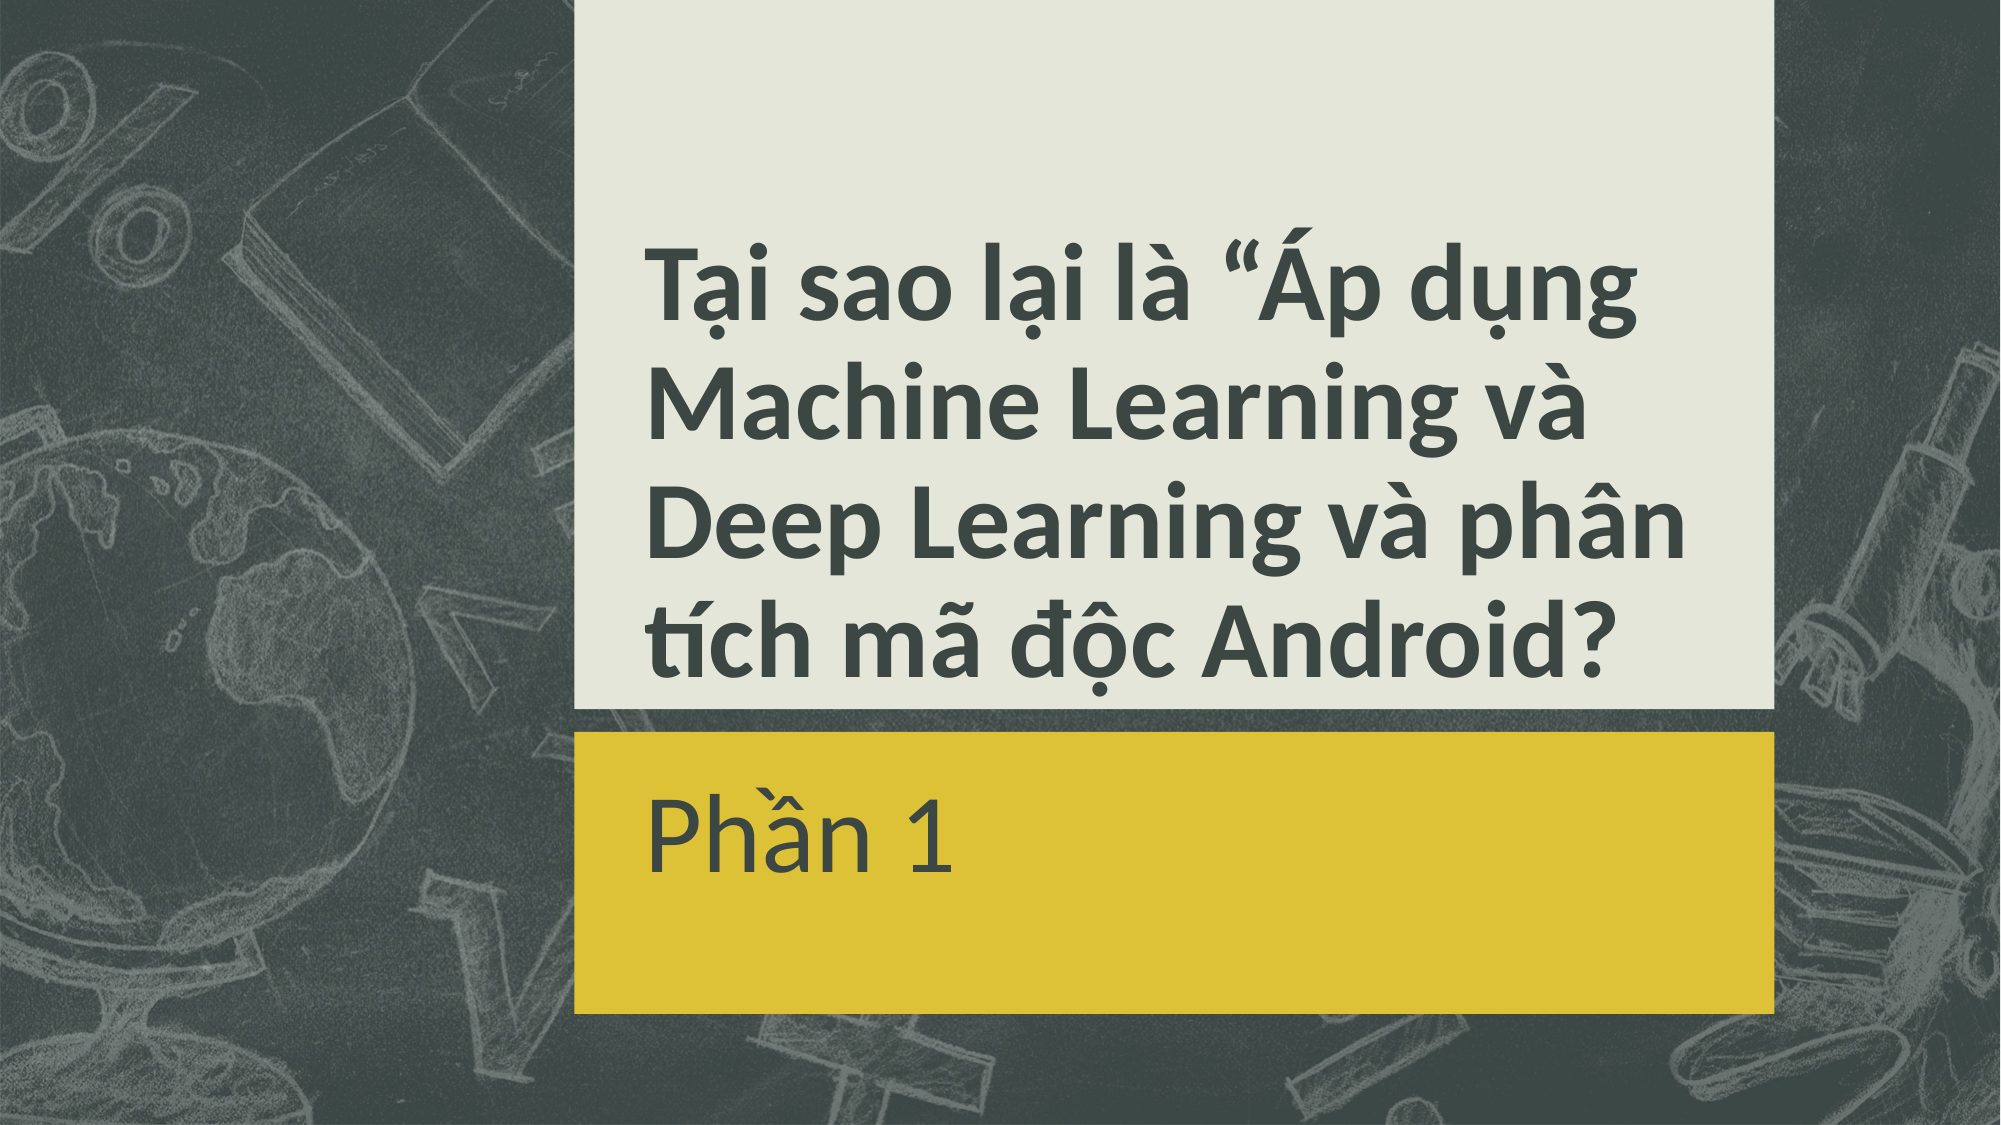

# Tại sao lại là “Áp dụng Machine Learning và Deep Learning và phân tích mã độc Android?
Phần 1